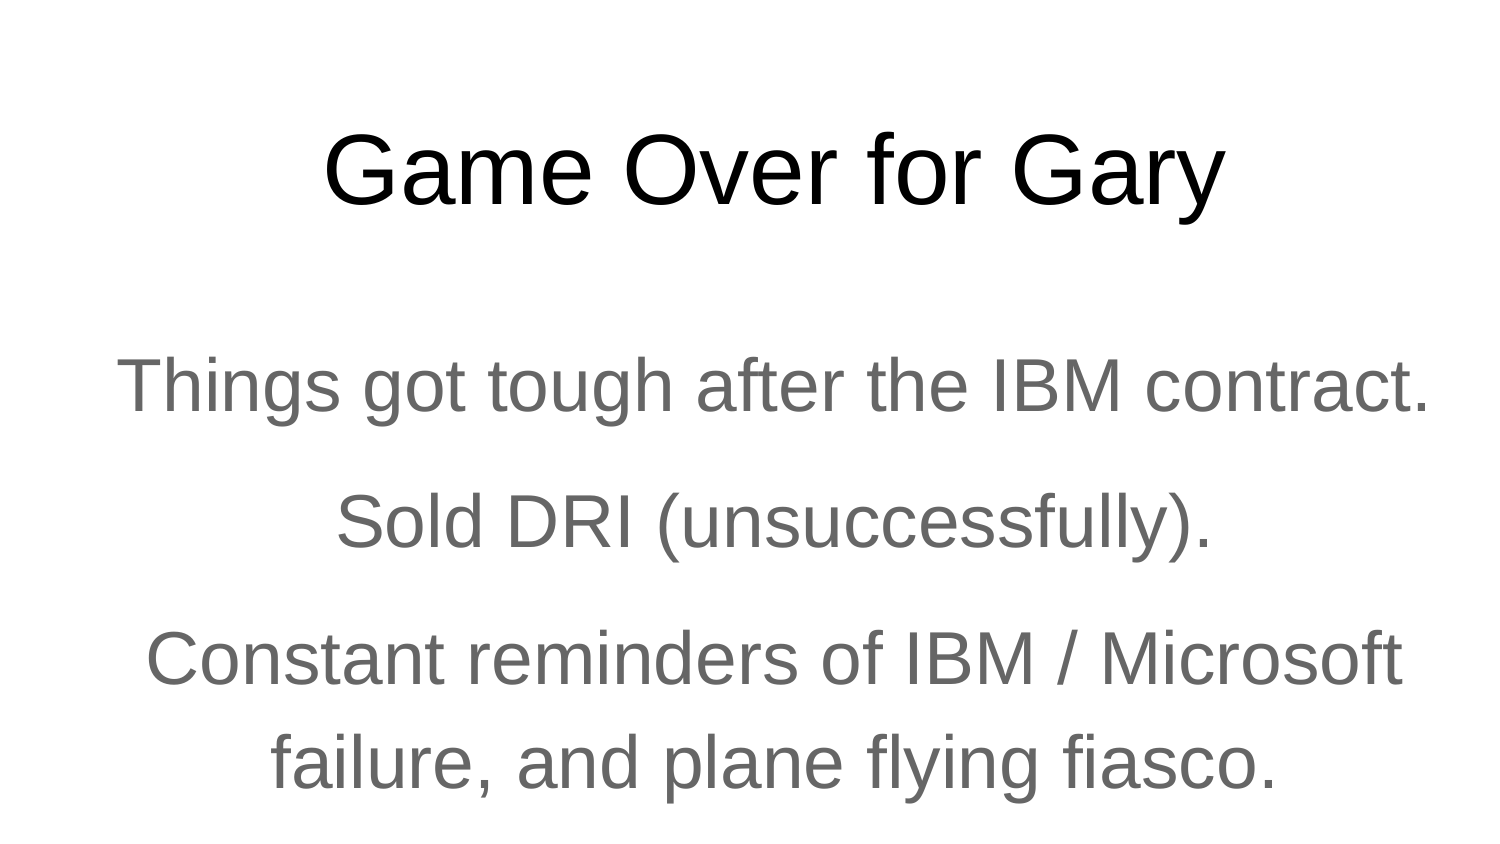

# Game Over for Gary
Things got tough after the IBM contract.
Sold DRI (unsuccessfully).
Constant reminders of IBM / Microsoft failure, and plane flying fiasco.